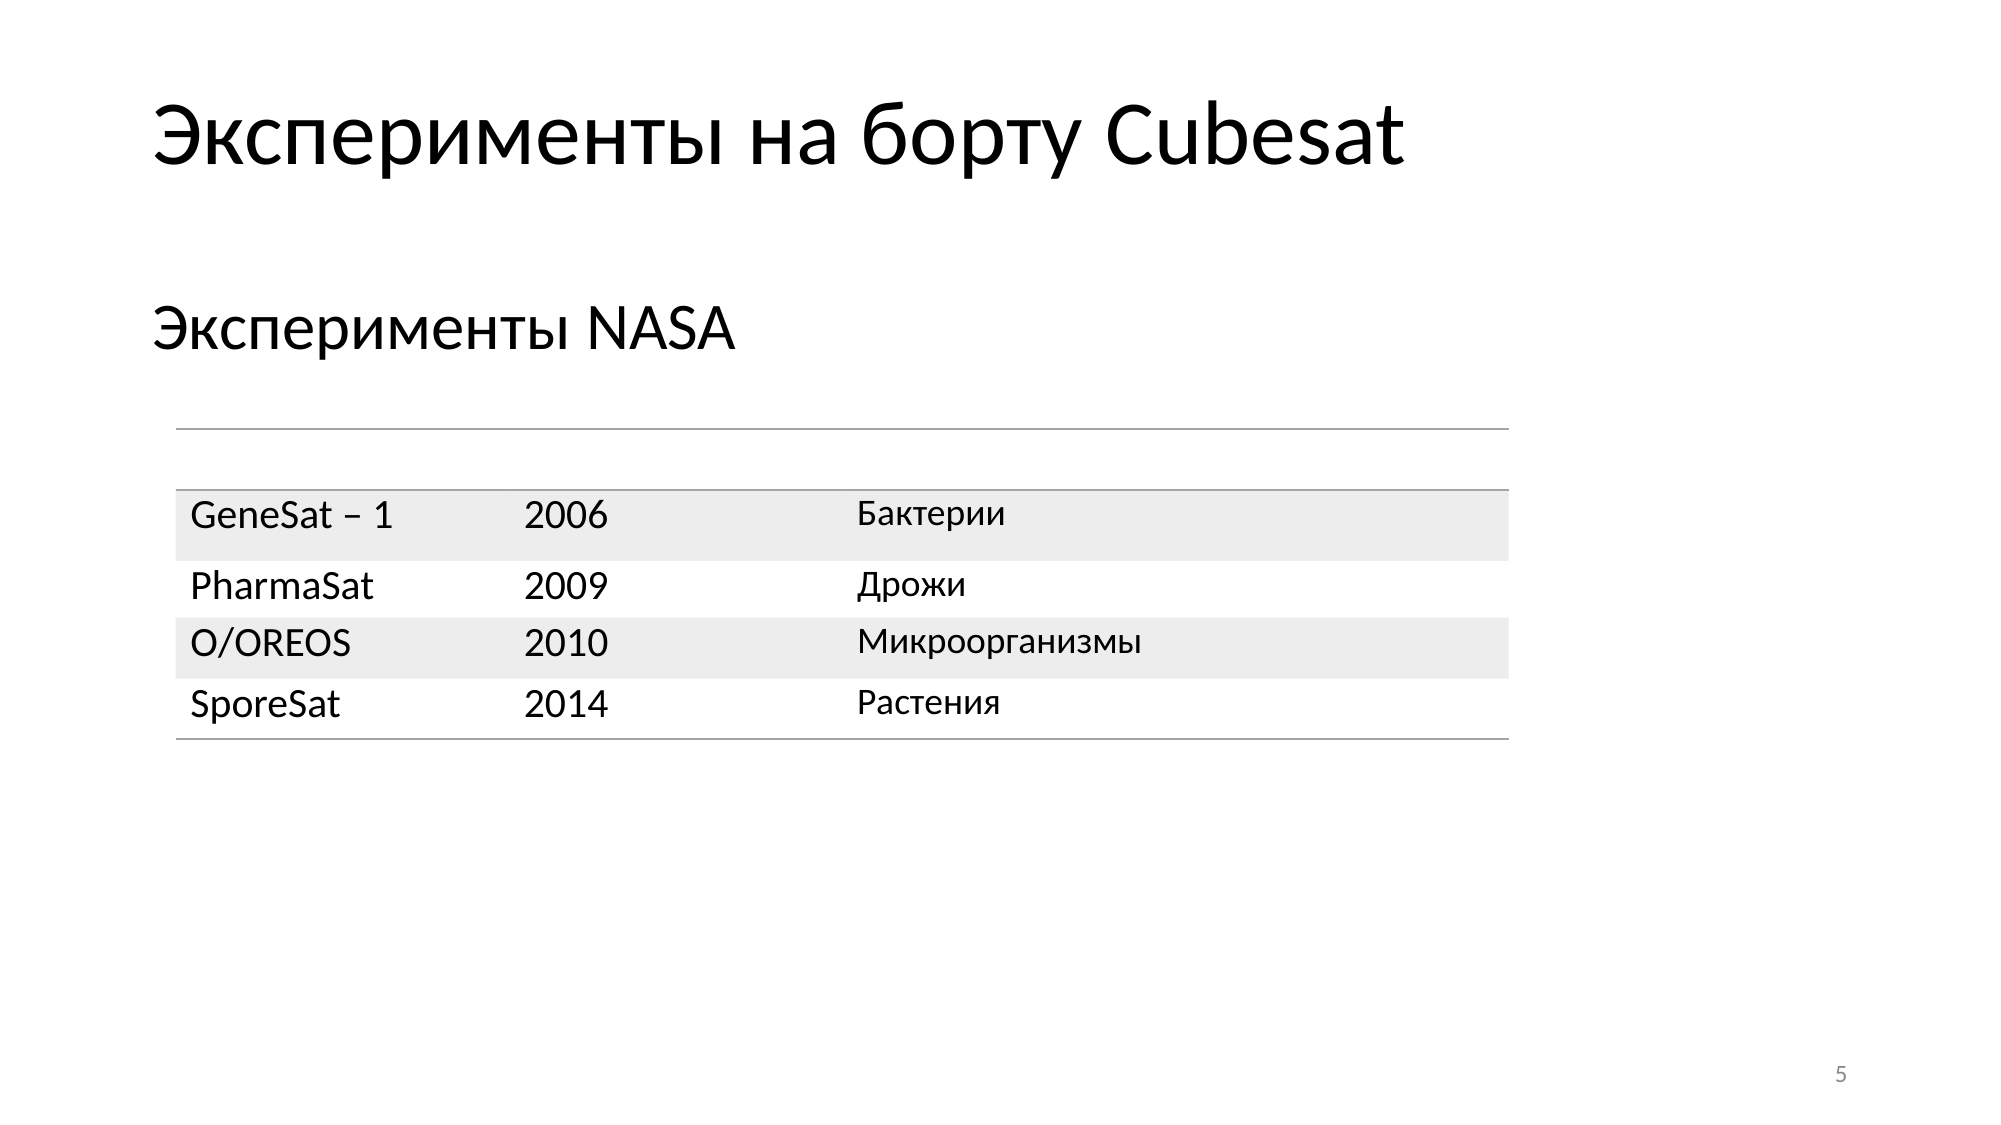

# Эксперименты на борту Cubesat
Эксперименты NASA
|  |  |  |  |
| --- | --- | --- | --- |
| GeneSat – 1 | 2006 | Бактерии |  |
| PharmaSat | 2009 | Дрожи |  |
| O/OREOS | 2010 | Микроорганизмы |  |
| SporeSat | 2014 | Растения |  |
5